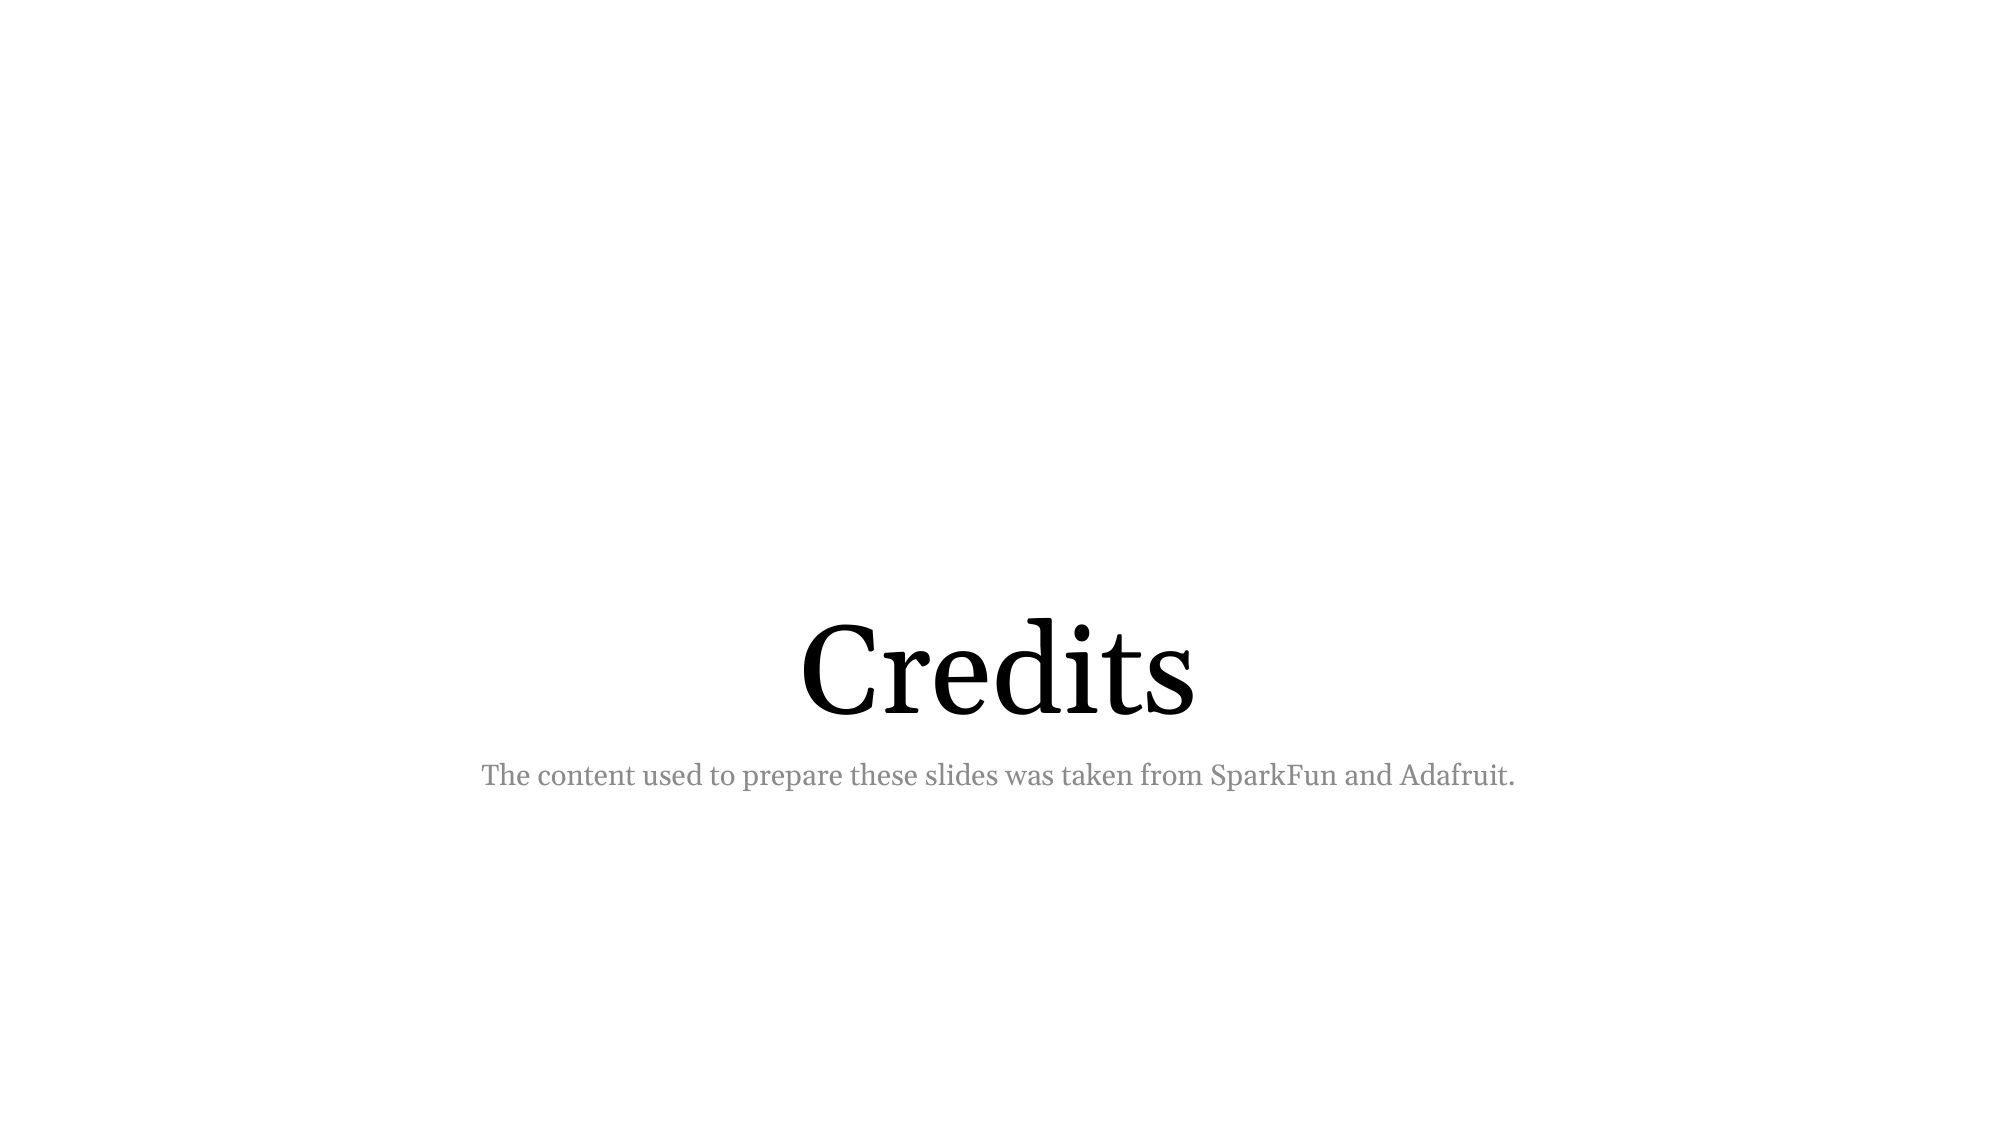

# Credits
The content used to prepare these slides was taken from SparkFun and Adafruit.